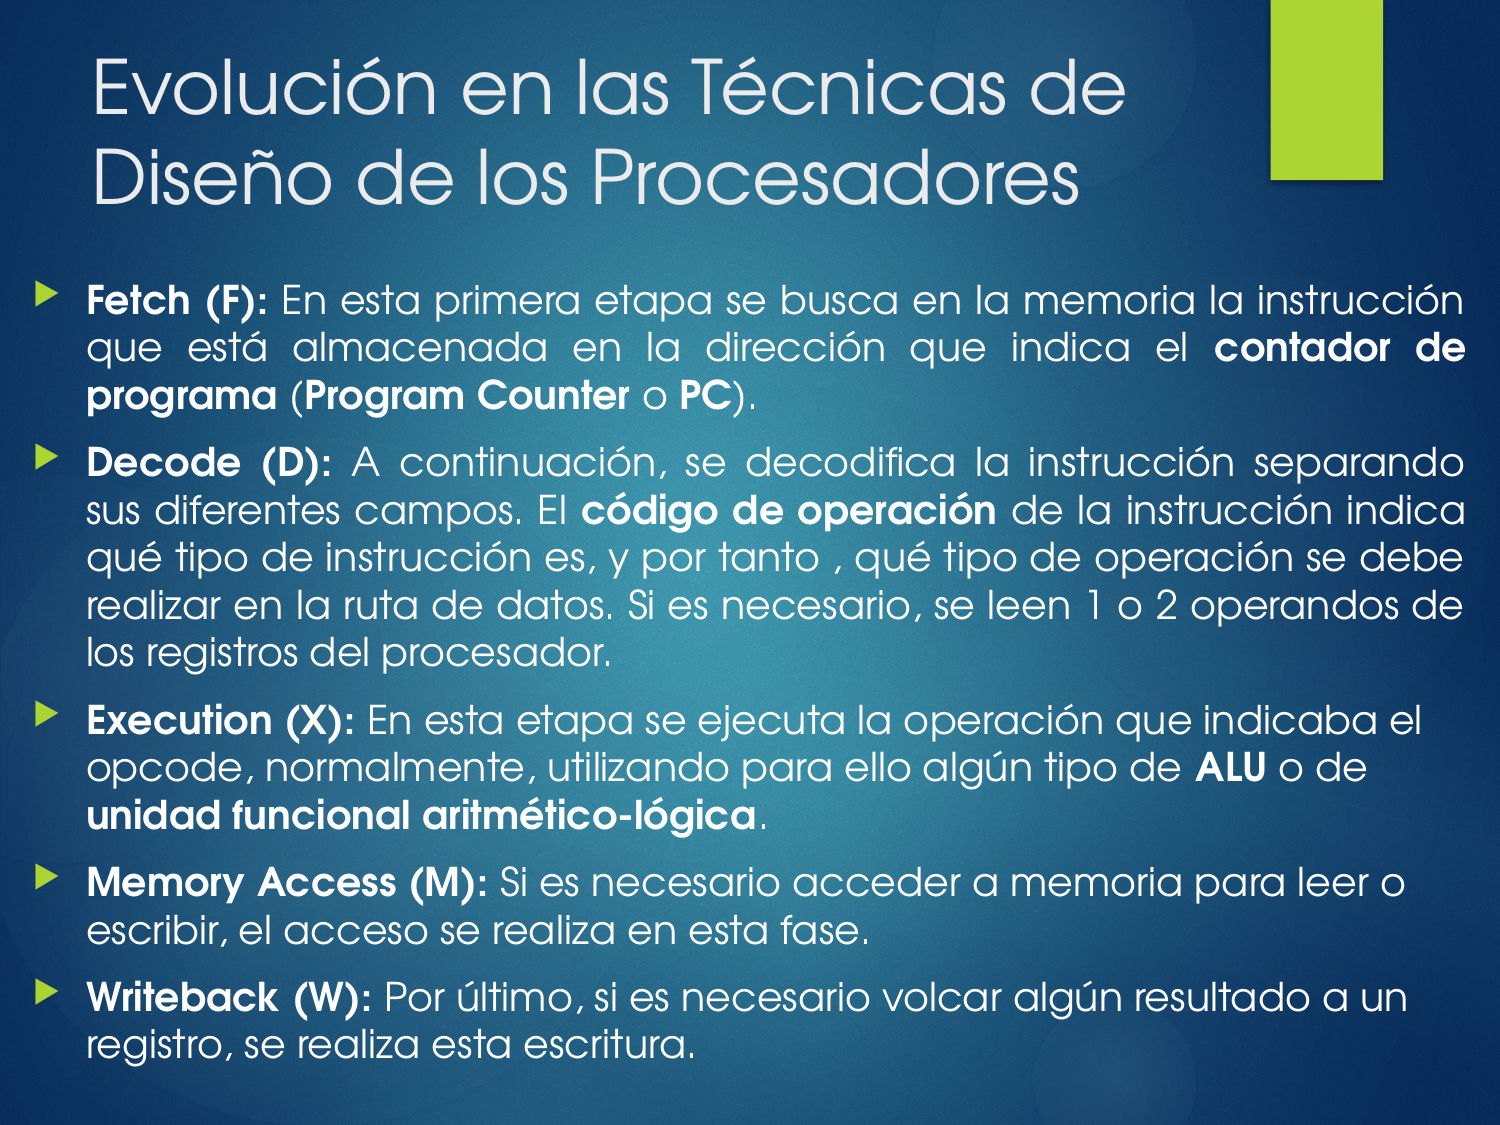

# Evolución en las Técnicas de Diseño de los Procesadores
Fetch (F): En esta primera etapa se busca en la memoria la instrucción que está almacenada en la dirección que indica el contador de programa (Program Counter o PC).
Decode (D): A continuación, se decodifica la instrucción separando sus diferentes campos. El código de operación de la instrucción indica qué tipo de instrucción es, y por tanto , qué tipo de operación se debe realizar en la ruta de datos. Si es necesario, se leen 1 o 2 operandos de los registros del procesador.
Execution (X): En esta etapa se ejecuta la operación que indicaba el opcode, normalmente, utilizando para ello algún tipo de ALU o de unidad funcional aritmético-lógica.
Memory Access (M): Si es necesario acceder a memoria para leer o escribir, el acceso se realiza en esta fase.
Writeback (W): Por último, si es necesario volcar algún resultado a un registro, se realiza esta escritura.